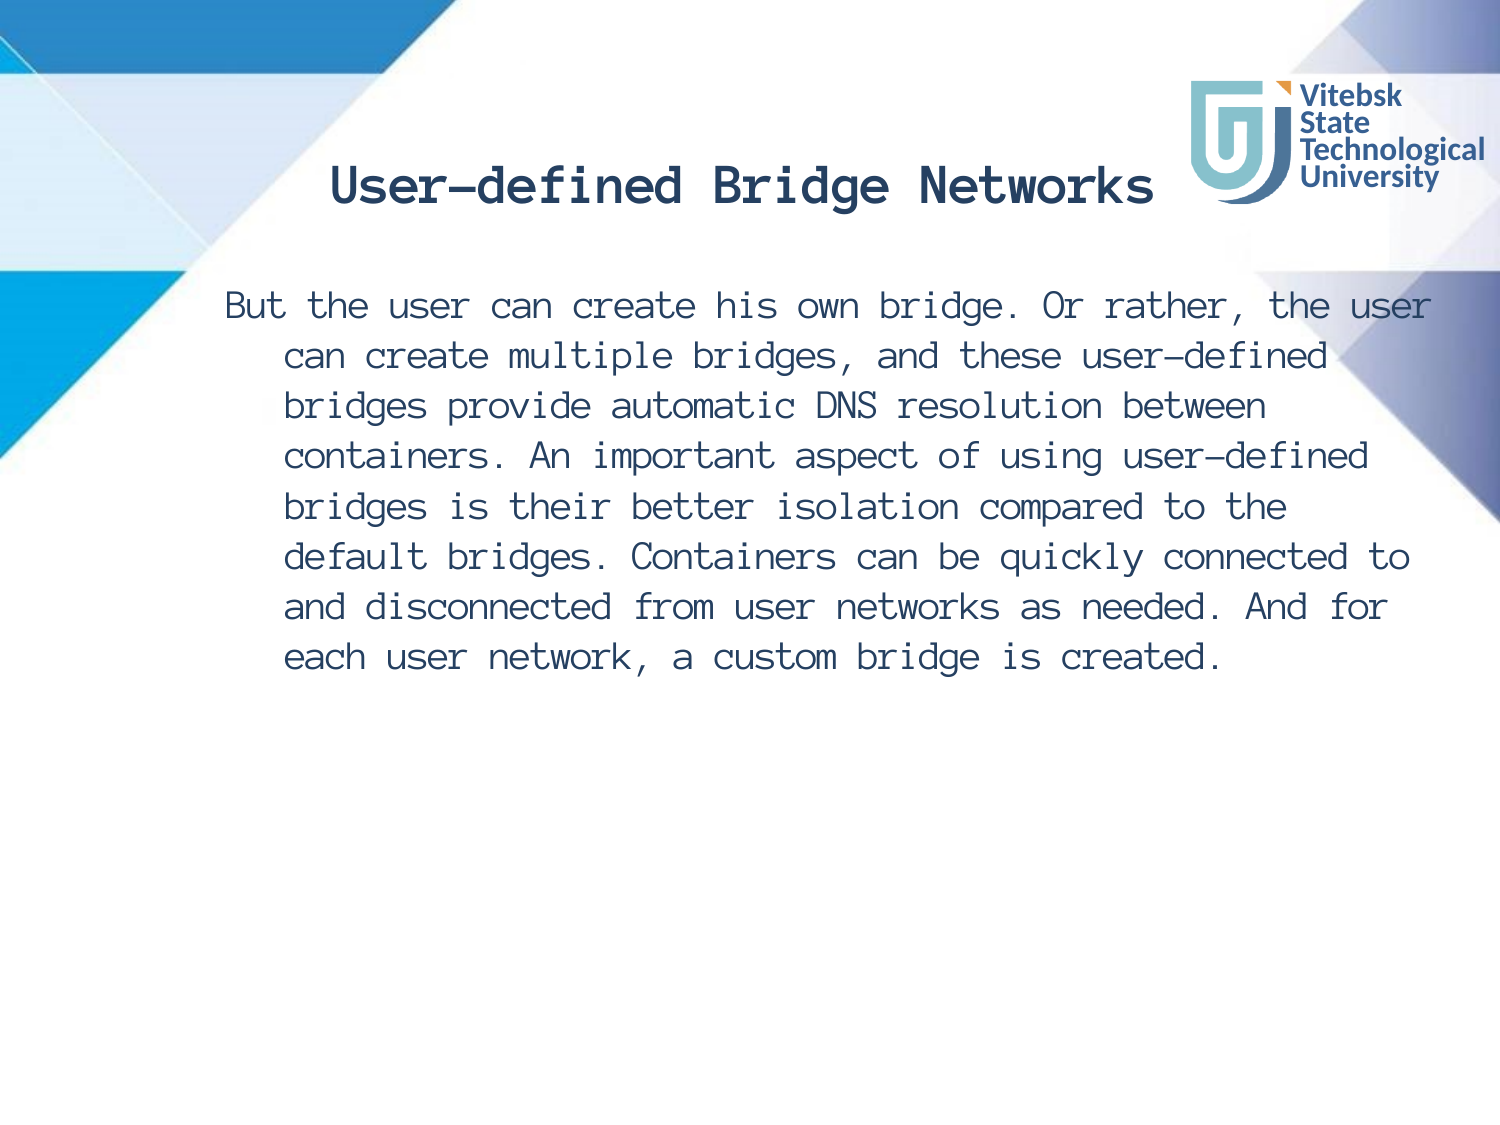

# User-defined Bridge Networks
But the user can create his own bridge. Or rather, the user can create multiple bridges, and these user-defined bridges provide automatic DNS resolution between containers. An important aspect of using user-defined bridges is their better isolation compared to the default bridges. Containers can be quickly connected to and disconnected from user networks as needed. And for each user network, a custom bridge is created.